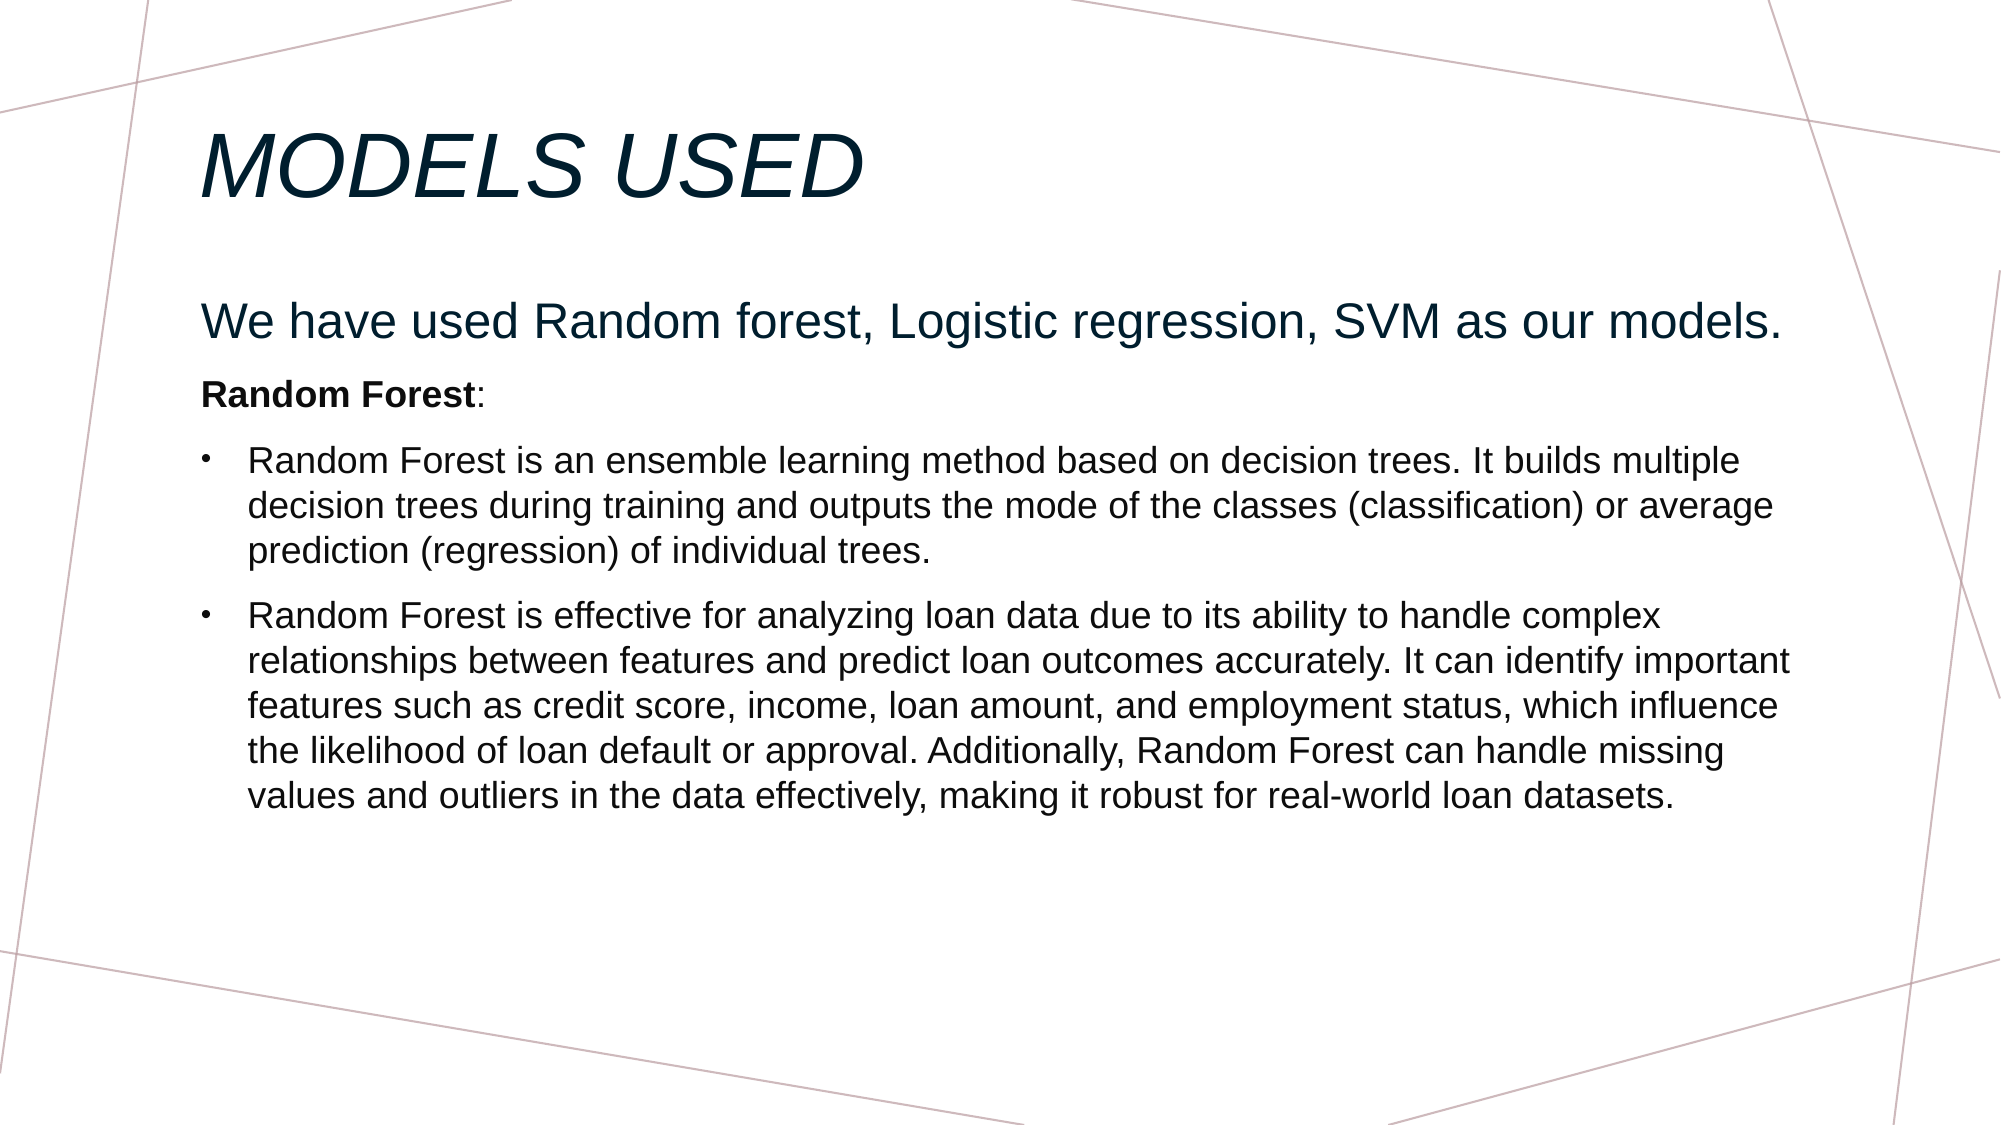

# MODELS USED
We have used Random forest, Logistic regression, SVM as our models.
Random Forest:
Random Forest is an ensemble learning method based on decision trees. It builds multiple decision trees during training and outputs the mode of the classes (classification) or average prediction (regression) of individual trees.
Random Forest is effective for analyzing loan data due to its ability to handle complex relationships between features and predict loan outcomes accurately. It can identify important features such as credit score, income, loan amount, and employment status, which influence the likelihood of loan default or approval. Additionally, Random Forest can handle missing values and outliers in the data effectively, making it robust for real-world loan datasets.